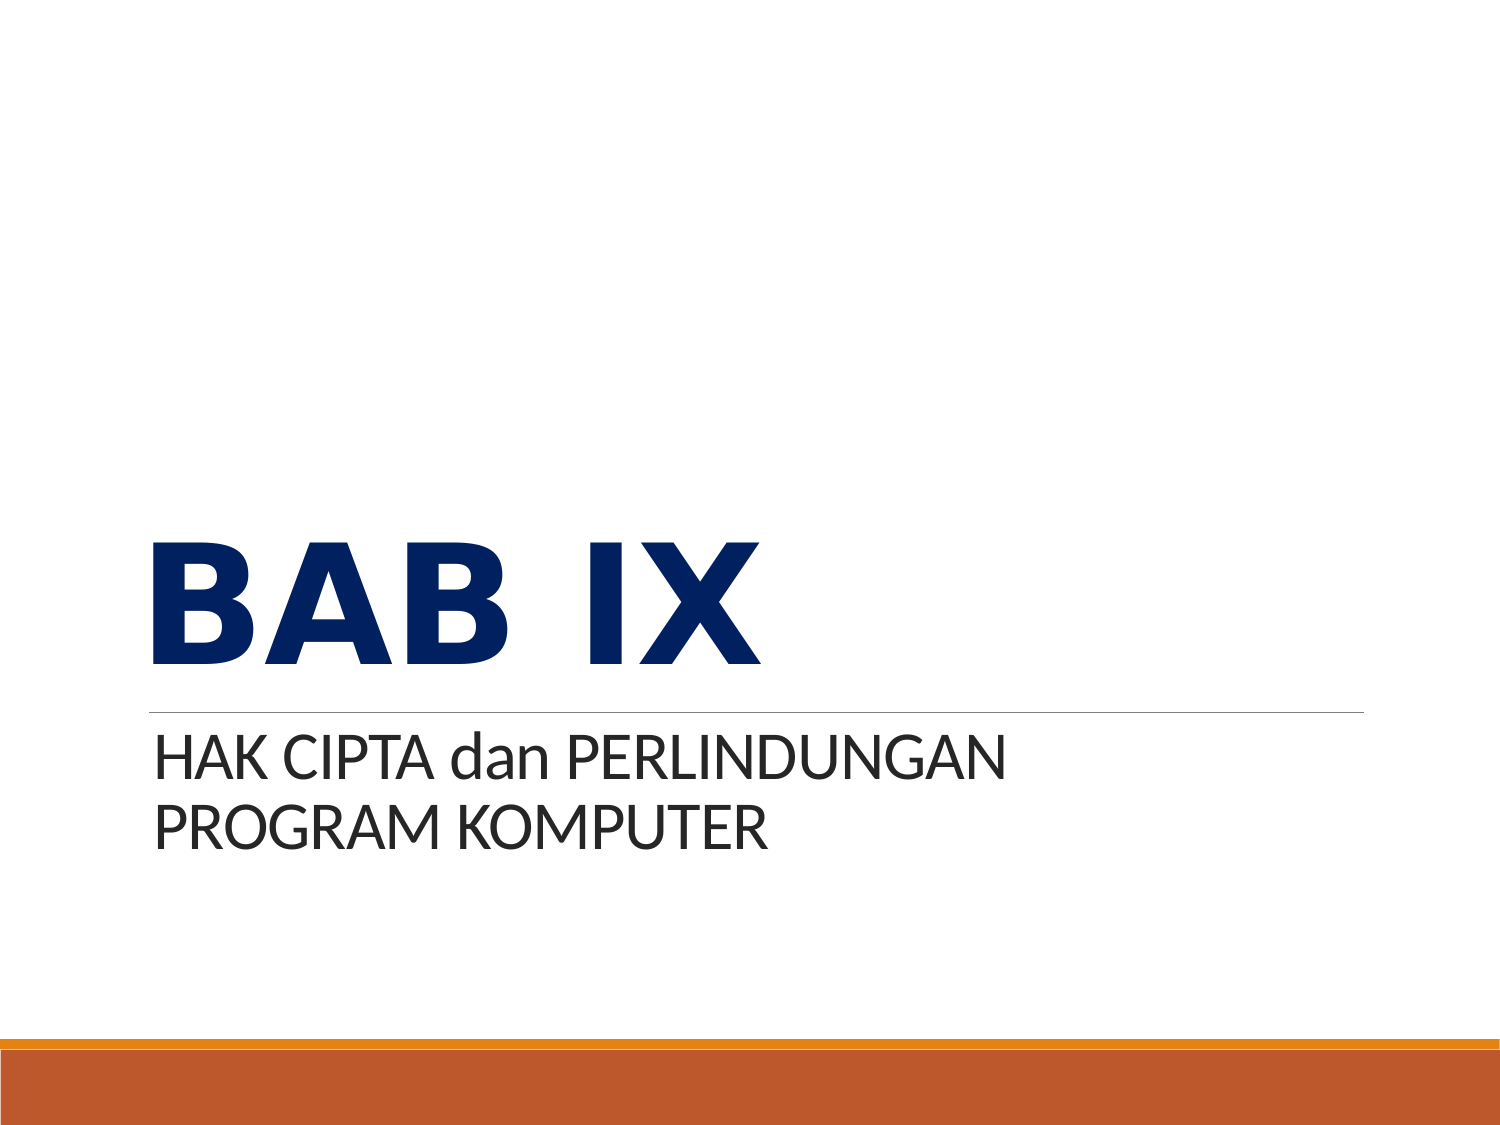

BAB IX
# HAK CIPTA dan PERLINDUNGAN PROGRAM KOMPUTER